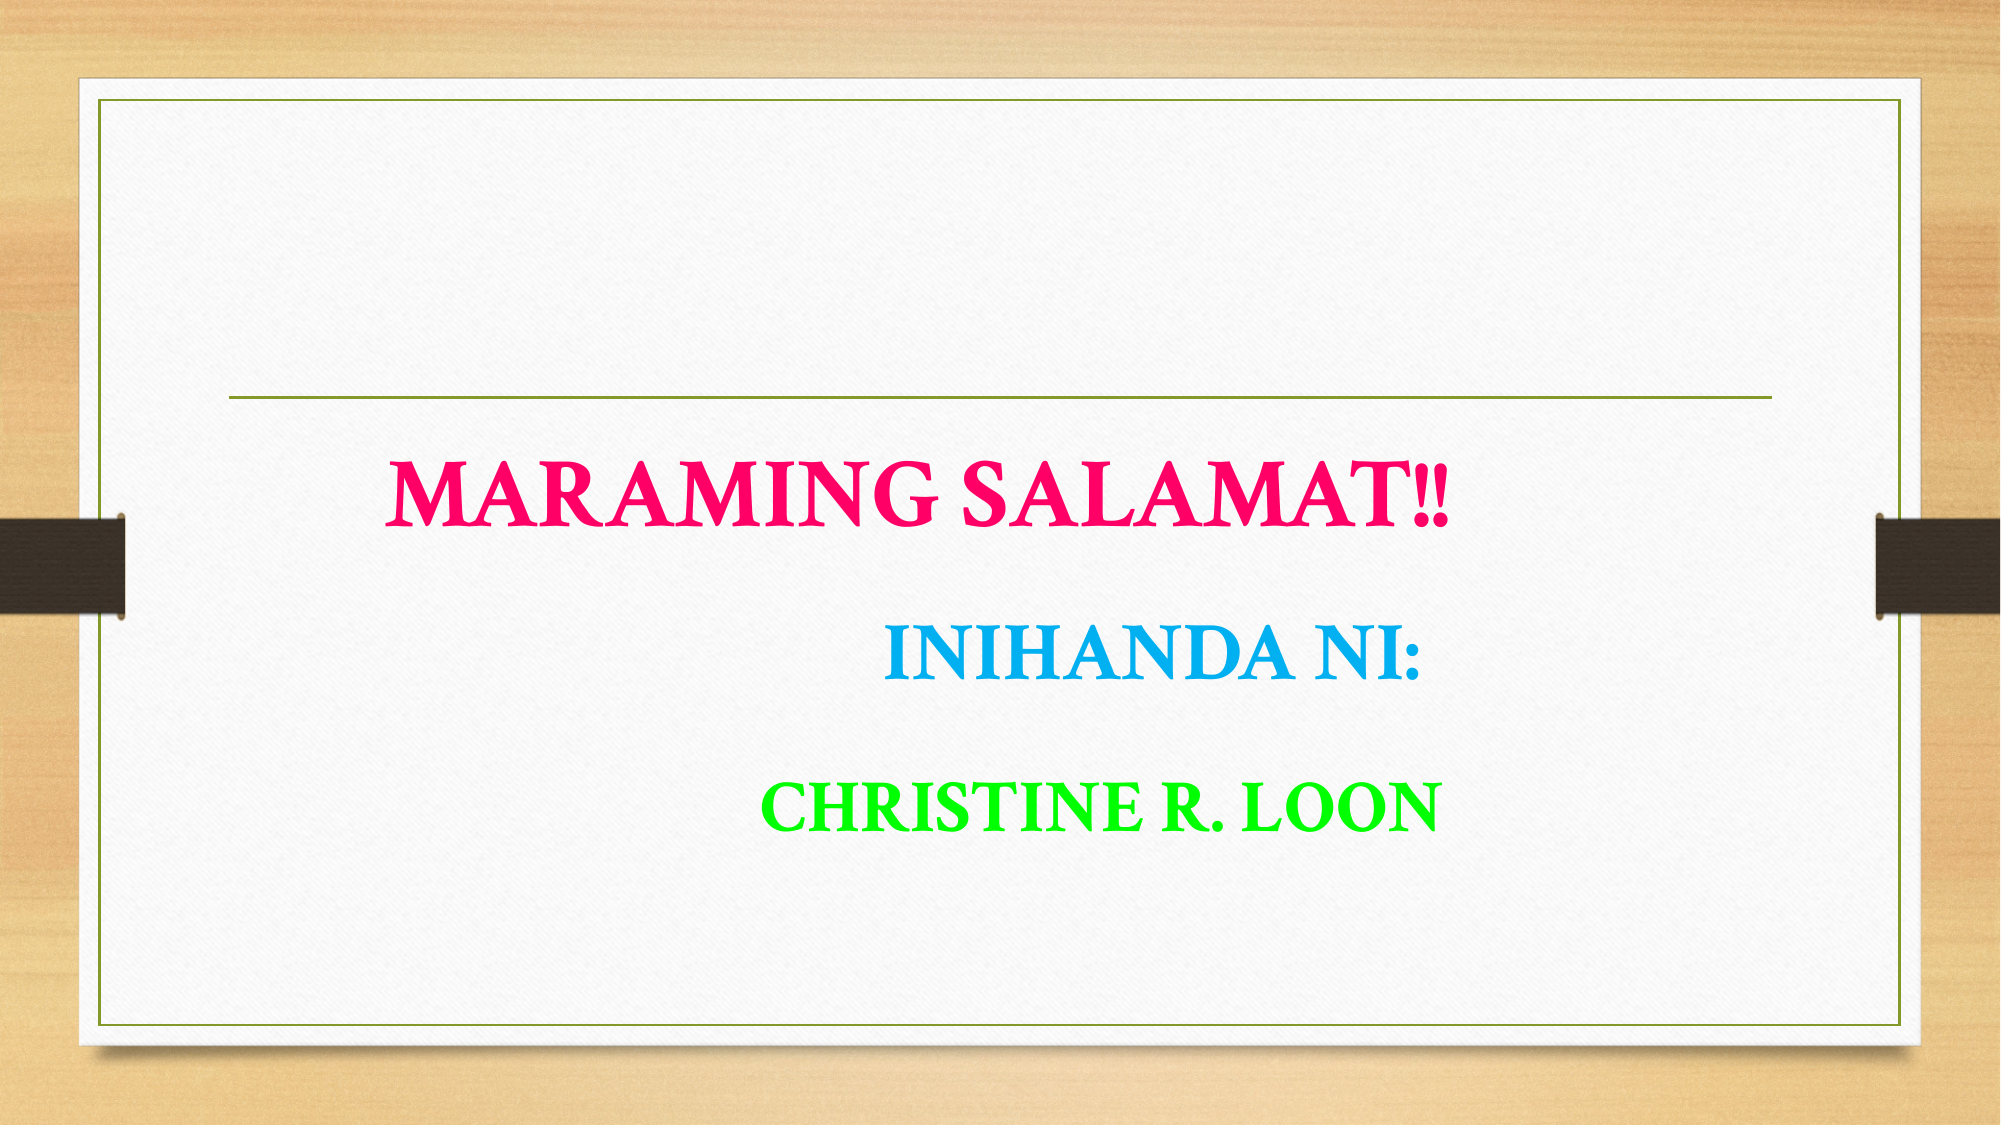

#
              MARAMING SALAMAT!!
                                INIHANDA NI:
                          CHRISTINE R. LOON